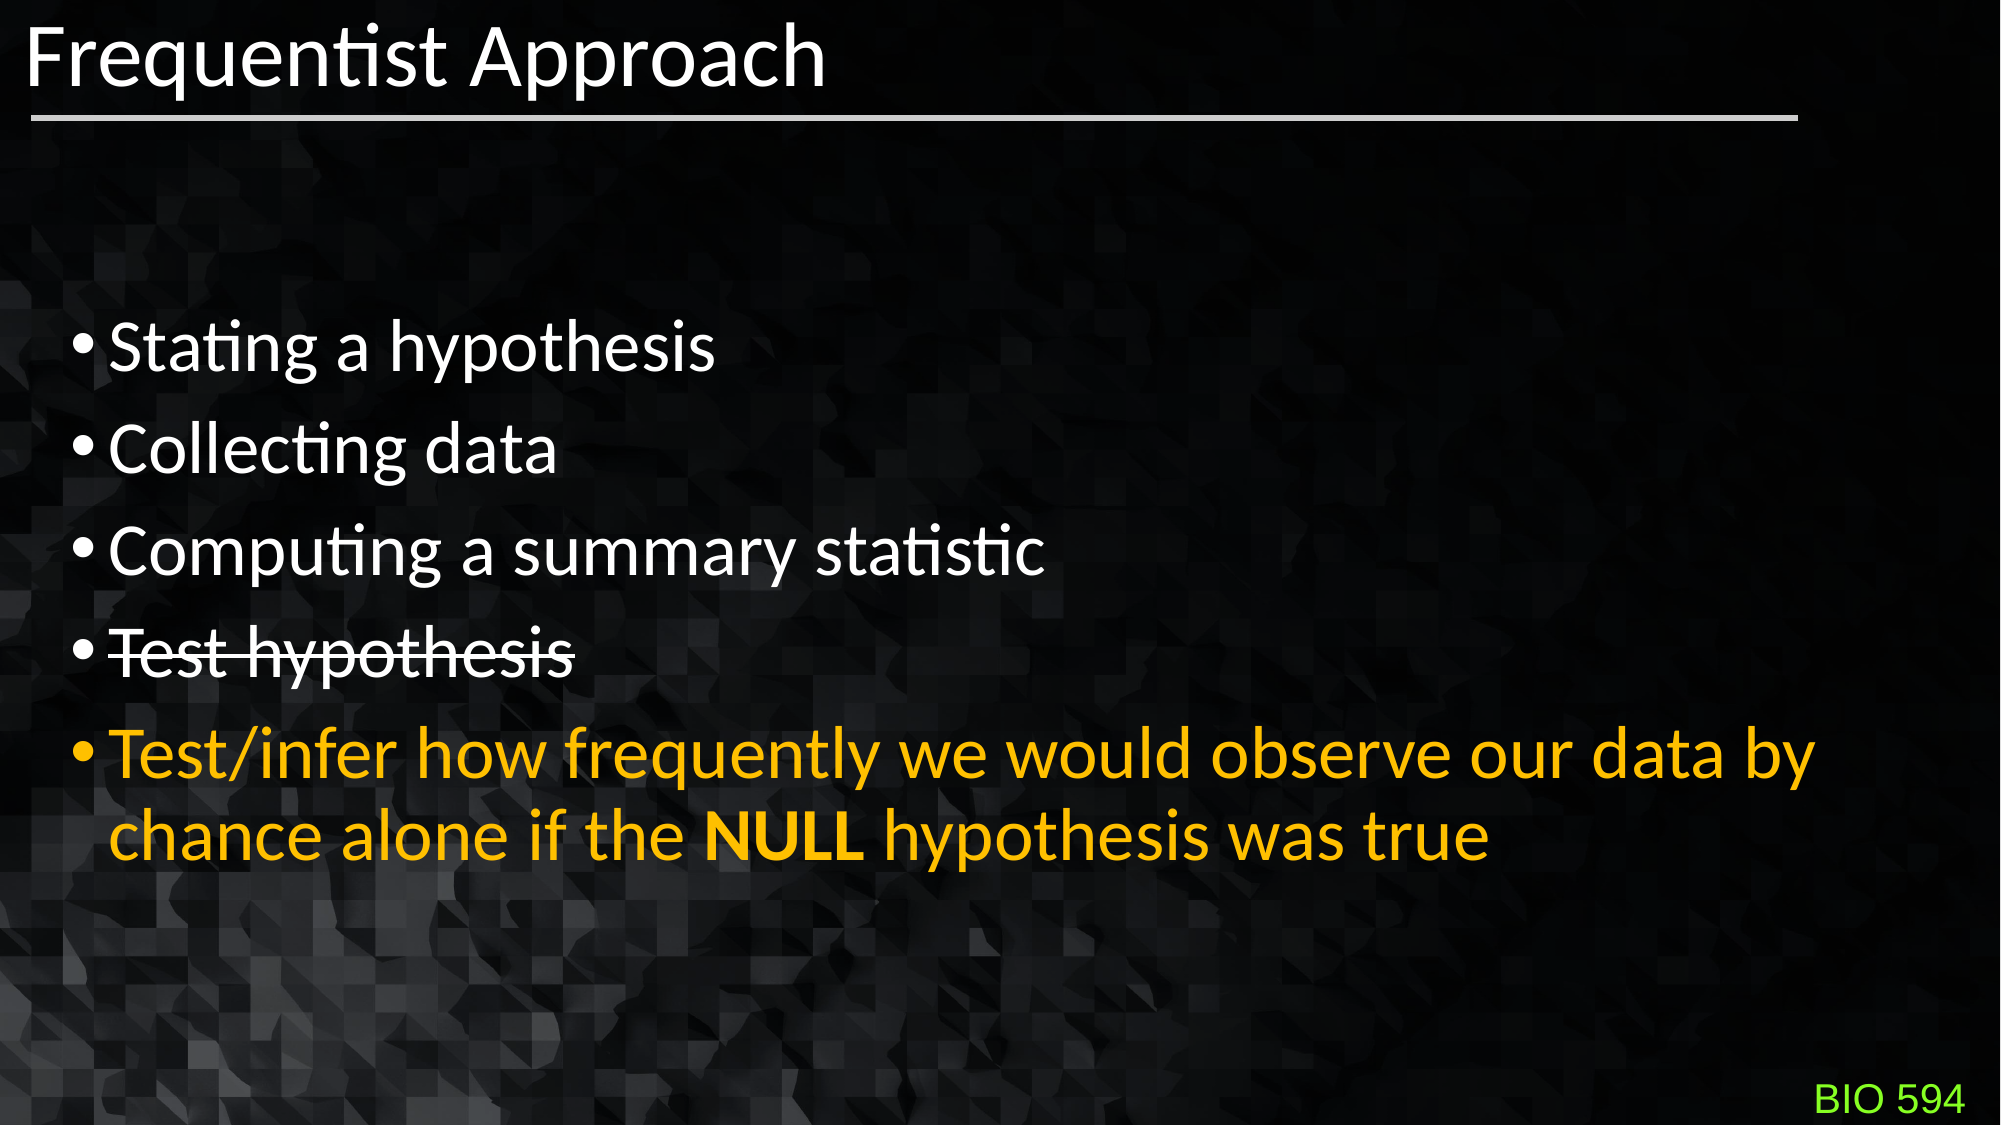

# Frequentist Approach
Stating a hypothesis
Collecting data
Computing a summary statistic
Test hypothesis
Test/infer how frequently we would observe our data by chance alone if the NULL hypothesis was true